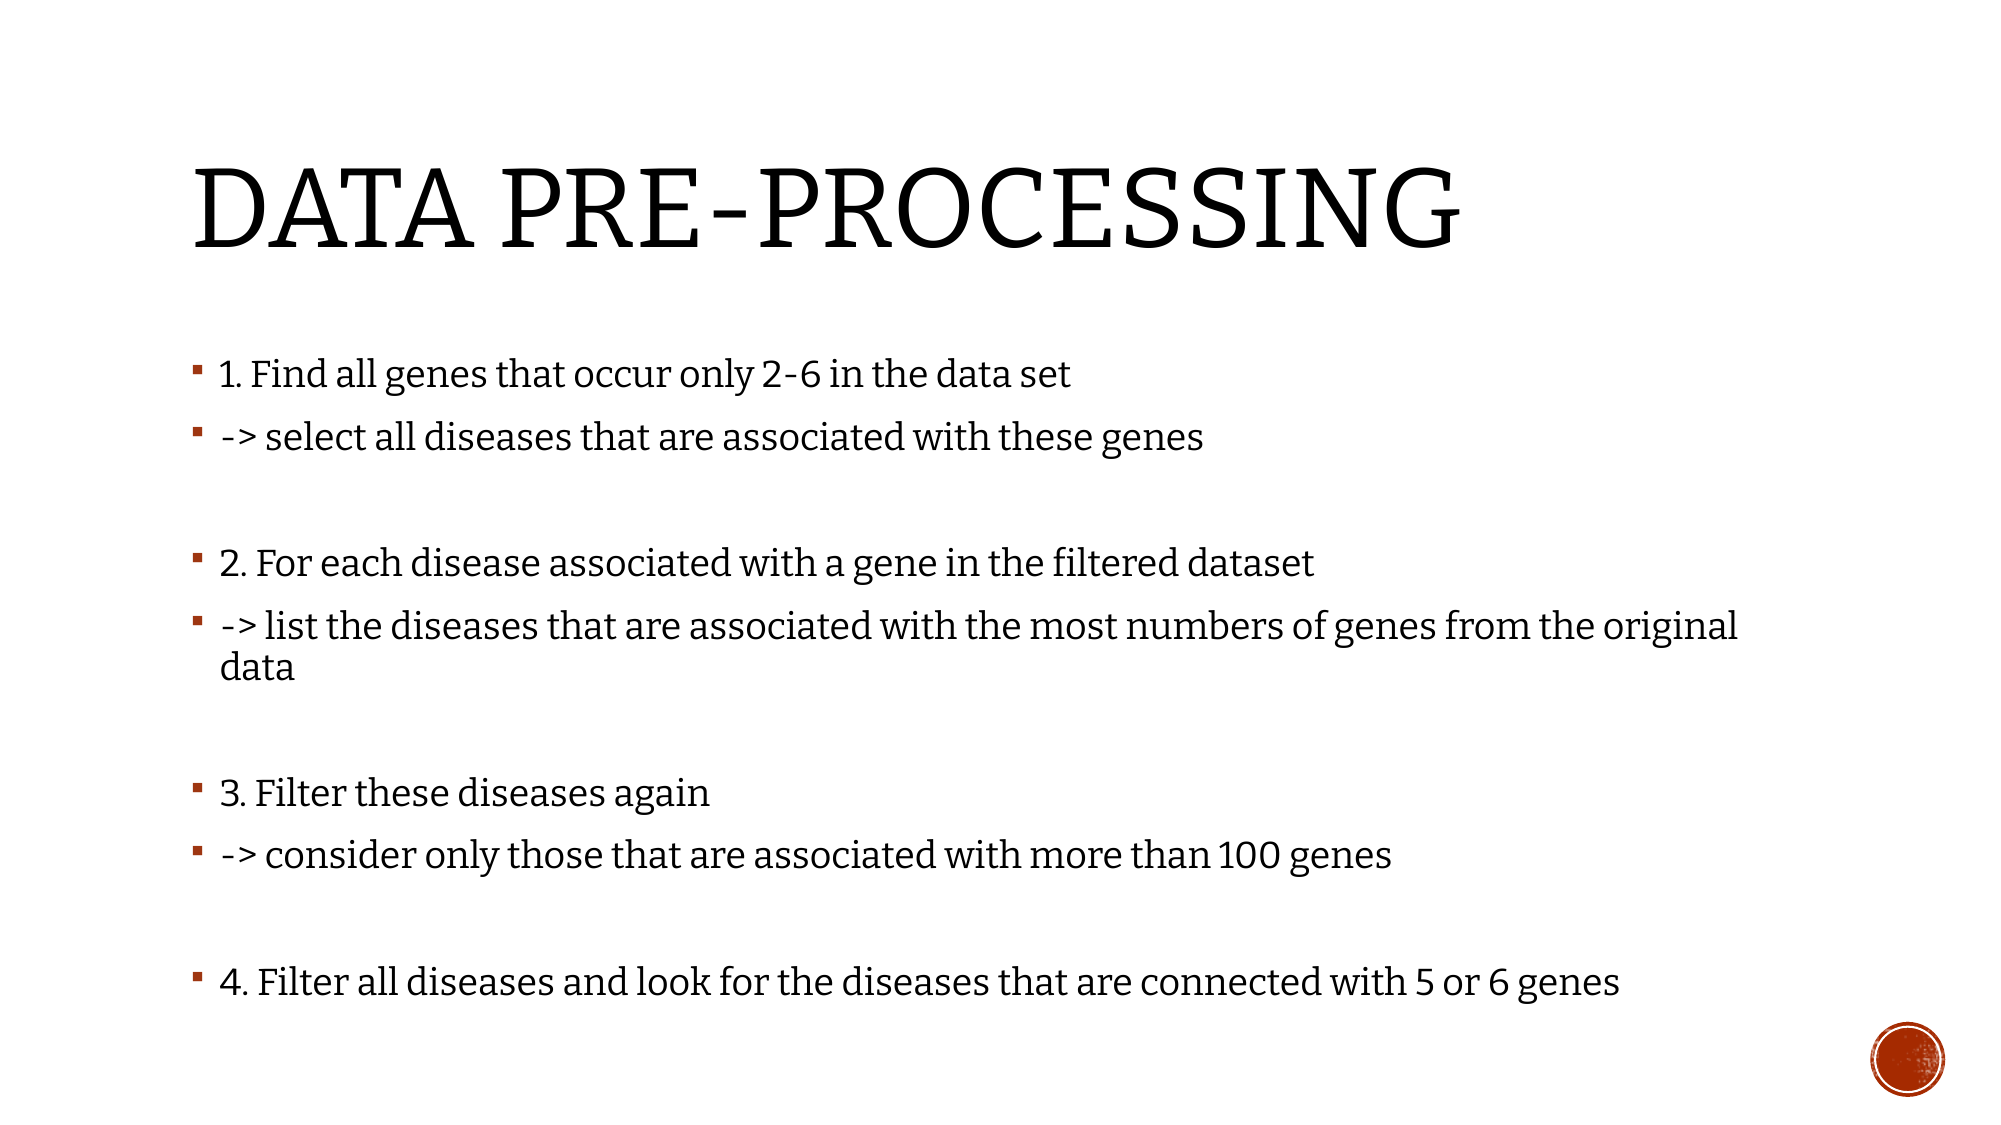

# Data Pre-processing
1. Find all genes that occur only 2-6 in the data set
-> select all diseases that are associated with these genes

2. For each disease associated with a gene in the filtered dataset
-> list the diseases that are associated with the most numbers of genes from the original data

3. Filter these diseases again
-> consider only those that are associated with more than 100 genes

4. Filter all diseases and look for the diseases that are connected with 5 or 6 genes